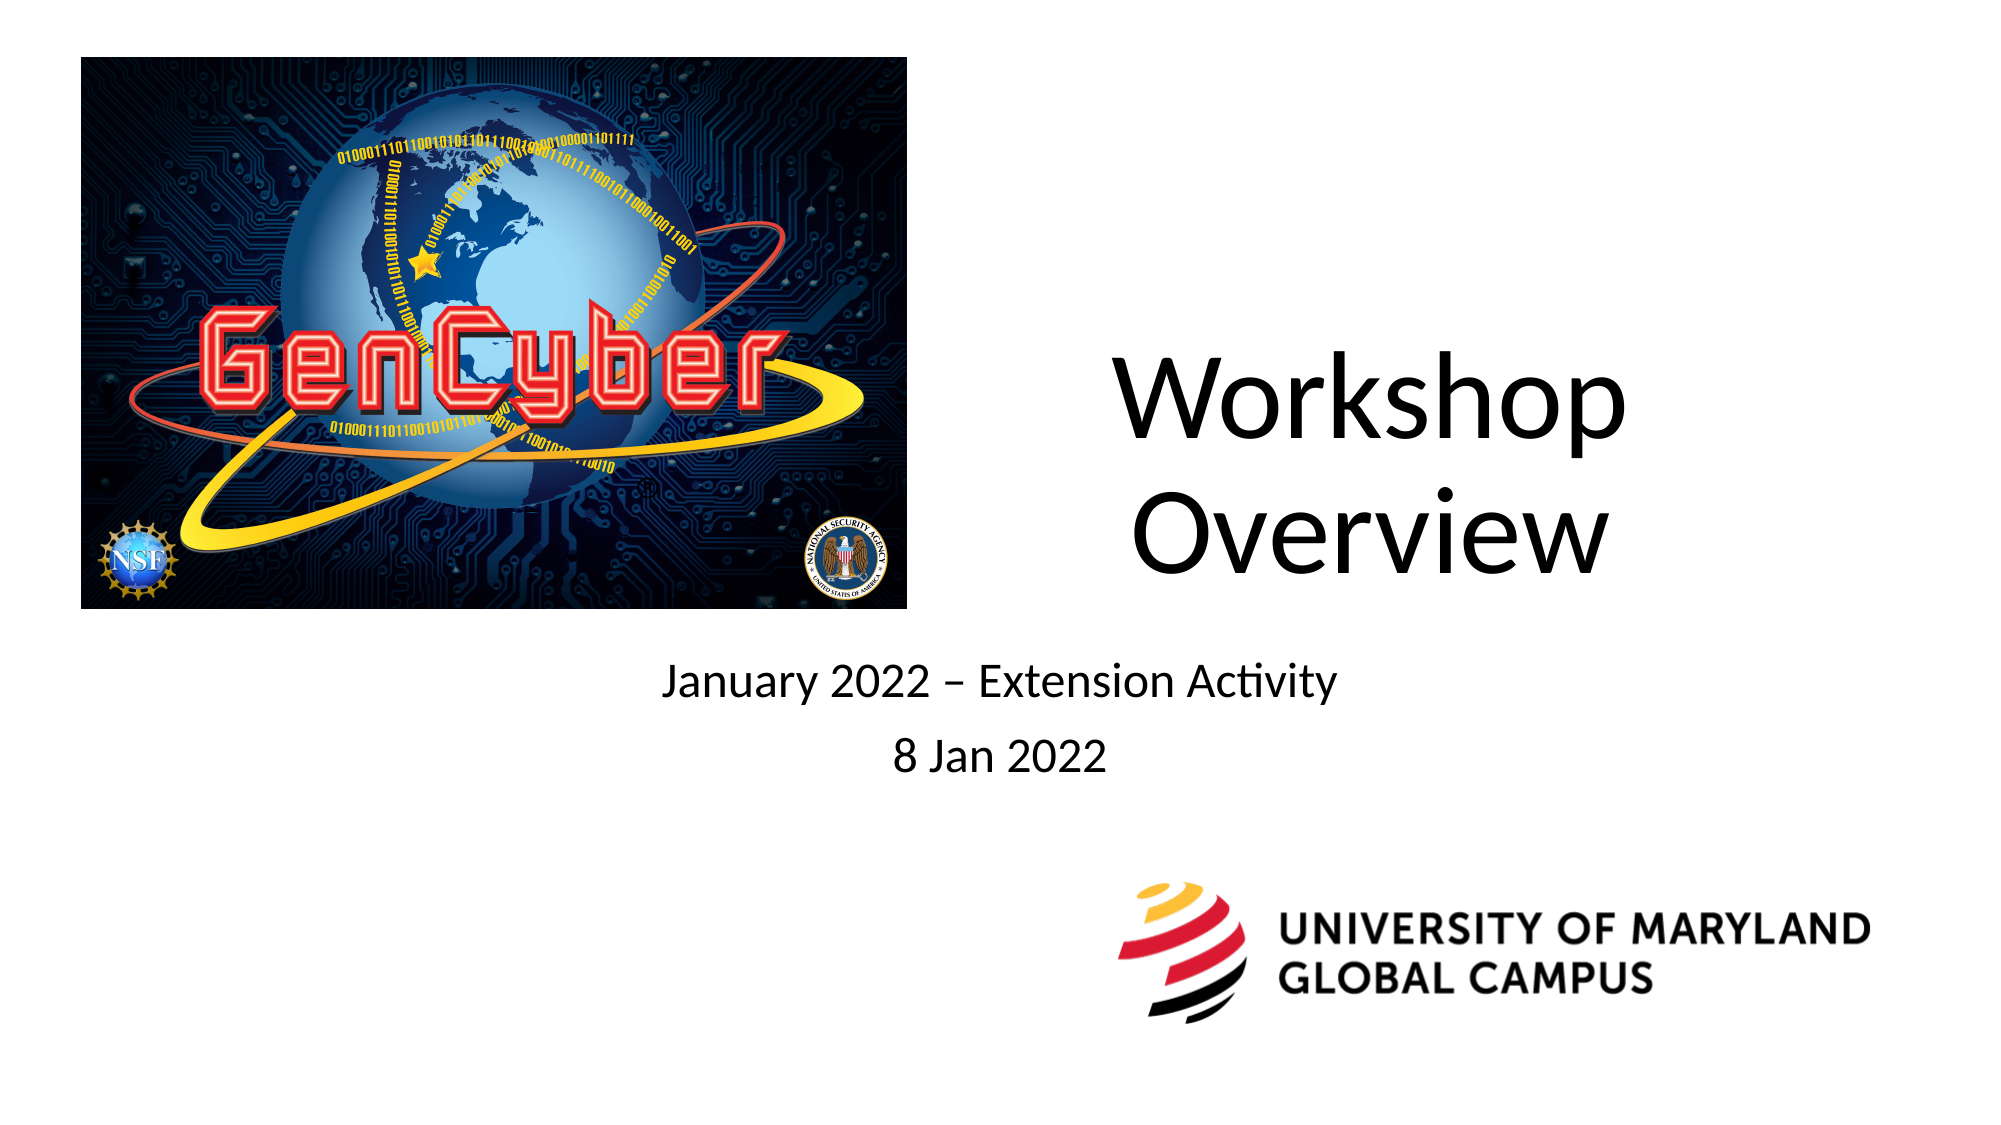

# Workshop Overview
January 2022 – Extension Activity
8 Jan 2022